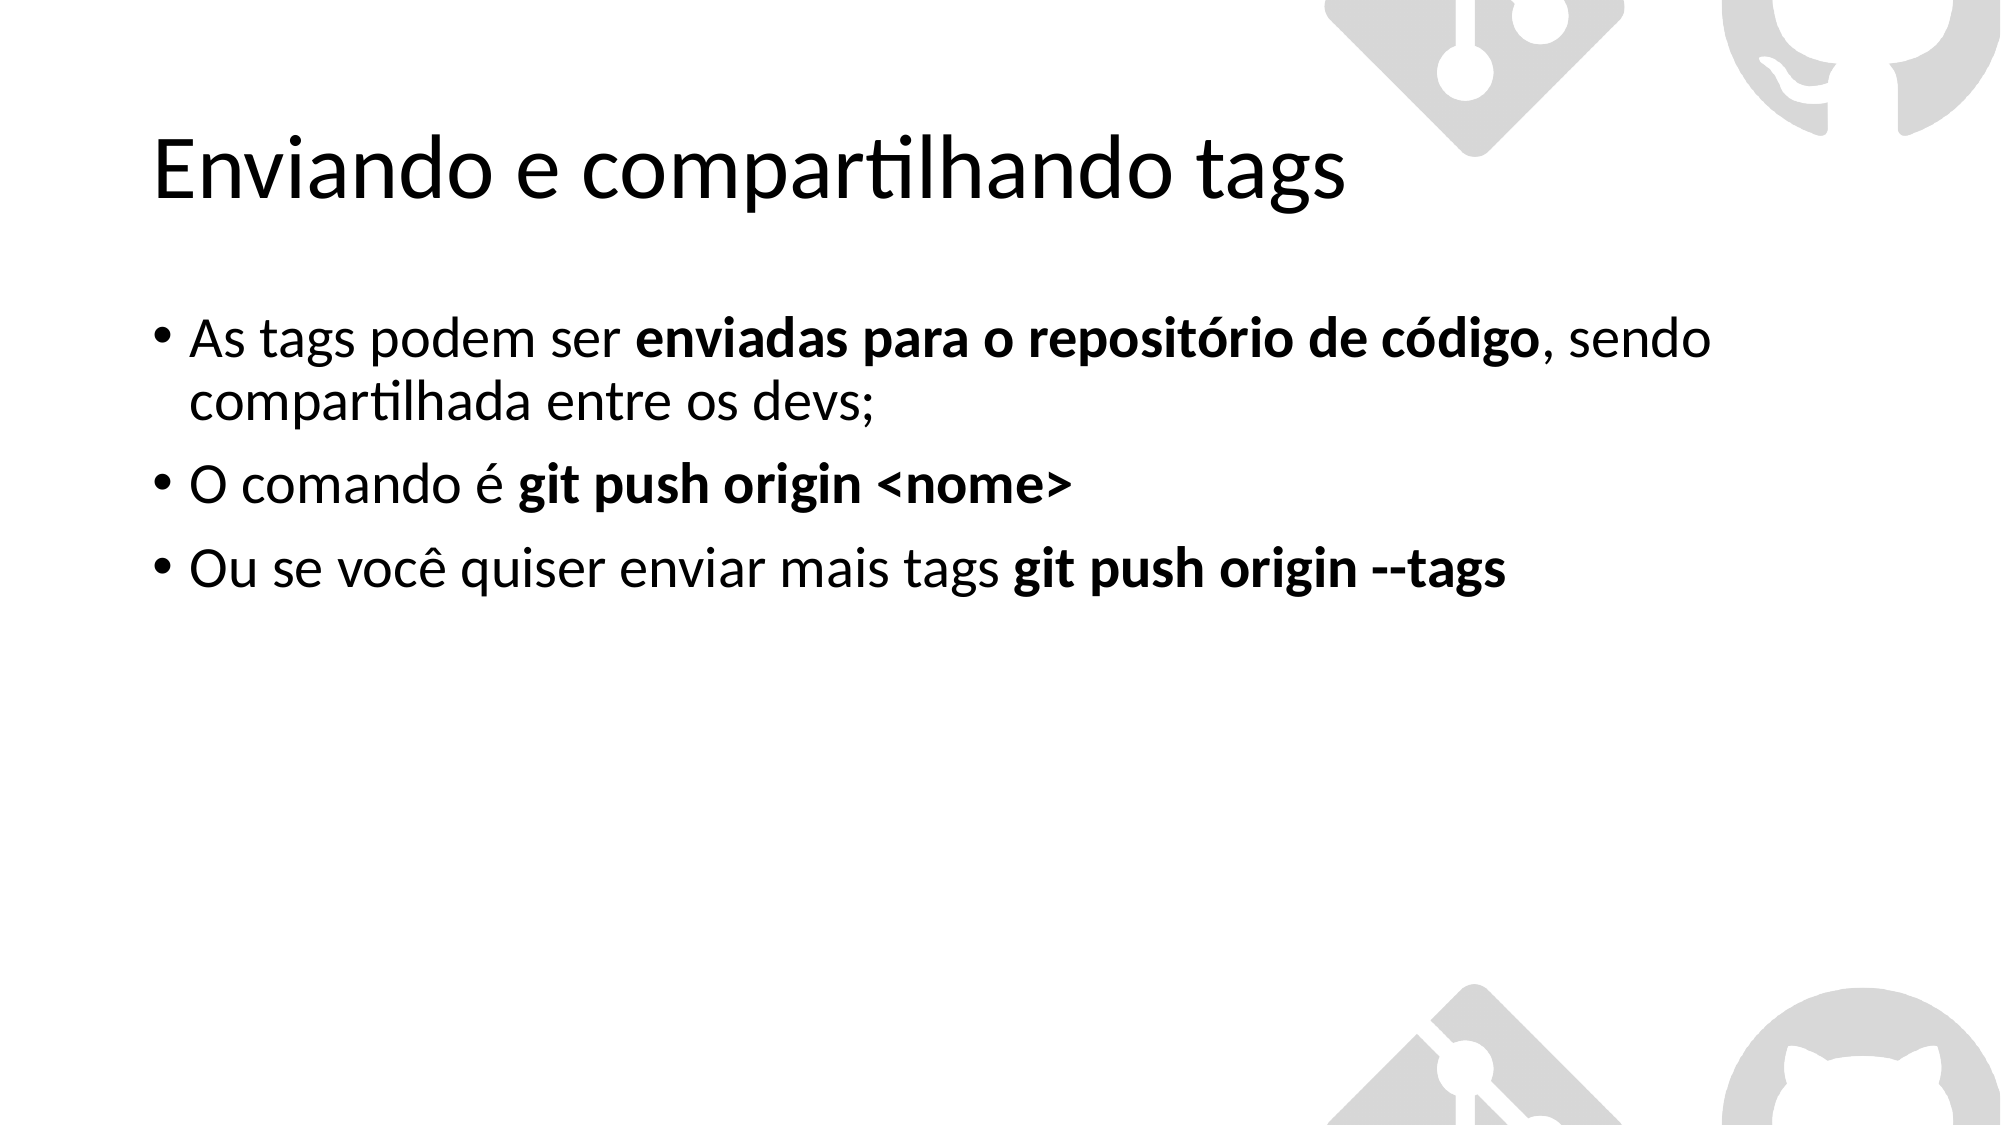

# Enviando e compartilhando tags
As tags podem ser enviadas para o repositório de código, sendo compartilhada entre os devs;
O comando é git push origin <nome>
Ou se você quiser enviar mais tags git push origin --tags